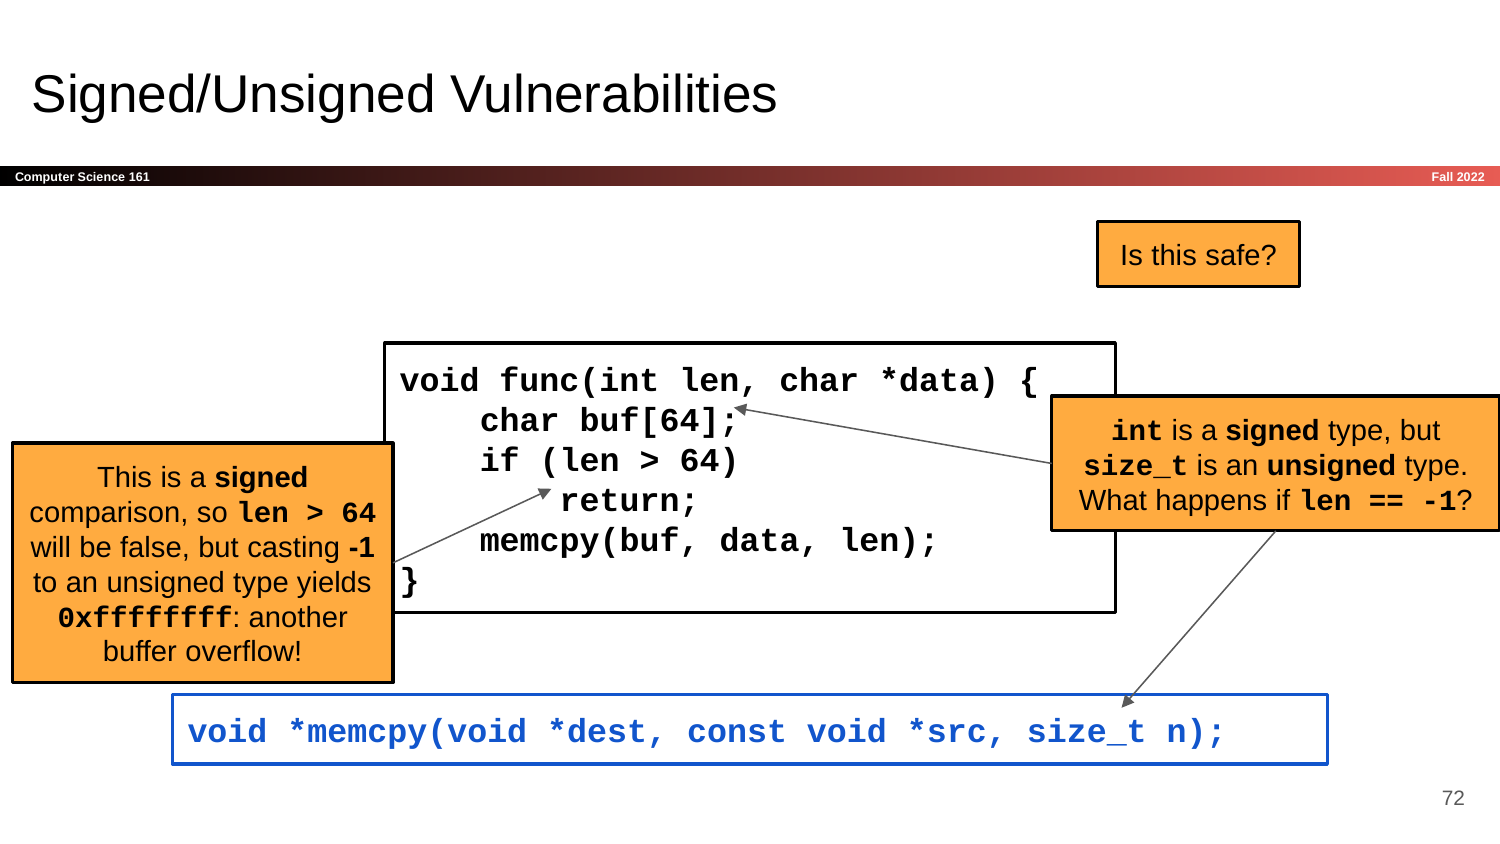

# Signed/Unsigned Vulnerabilities
Is this safe?
void func(int len, char *data) {
    char buf[64];
    if (len > 64)
        return;
    memcpy(buf, data, len);
}
int is a signed type, but size_t is an unsigned type. What happens if len == -1?
This is a signed comparison, so len > 64 will be false, but casting -1 to an unsigned type yields 0xffffffff: another buffer overflow!
void *memcpy(void *dest, const void *src, size_t n);
72